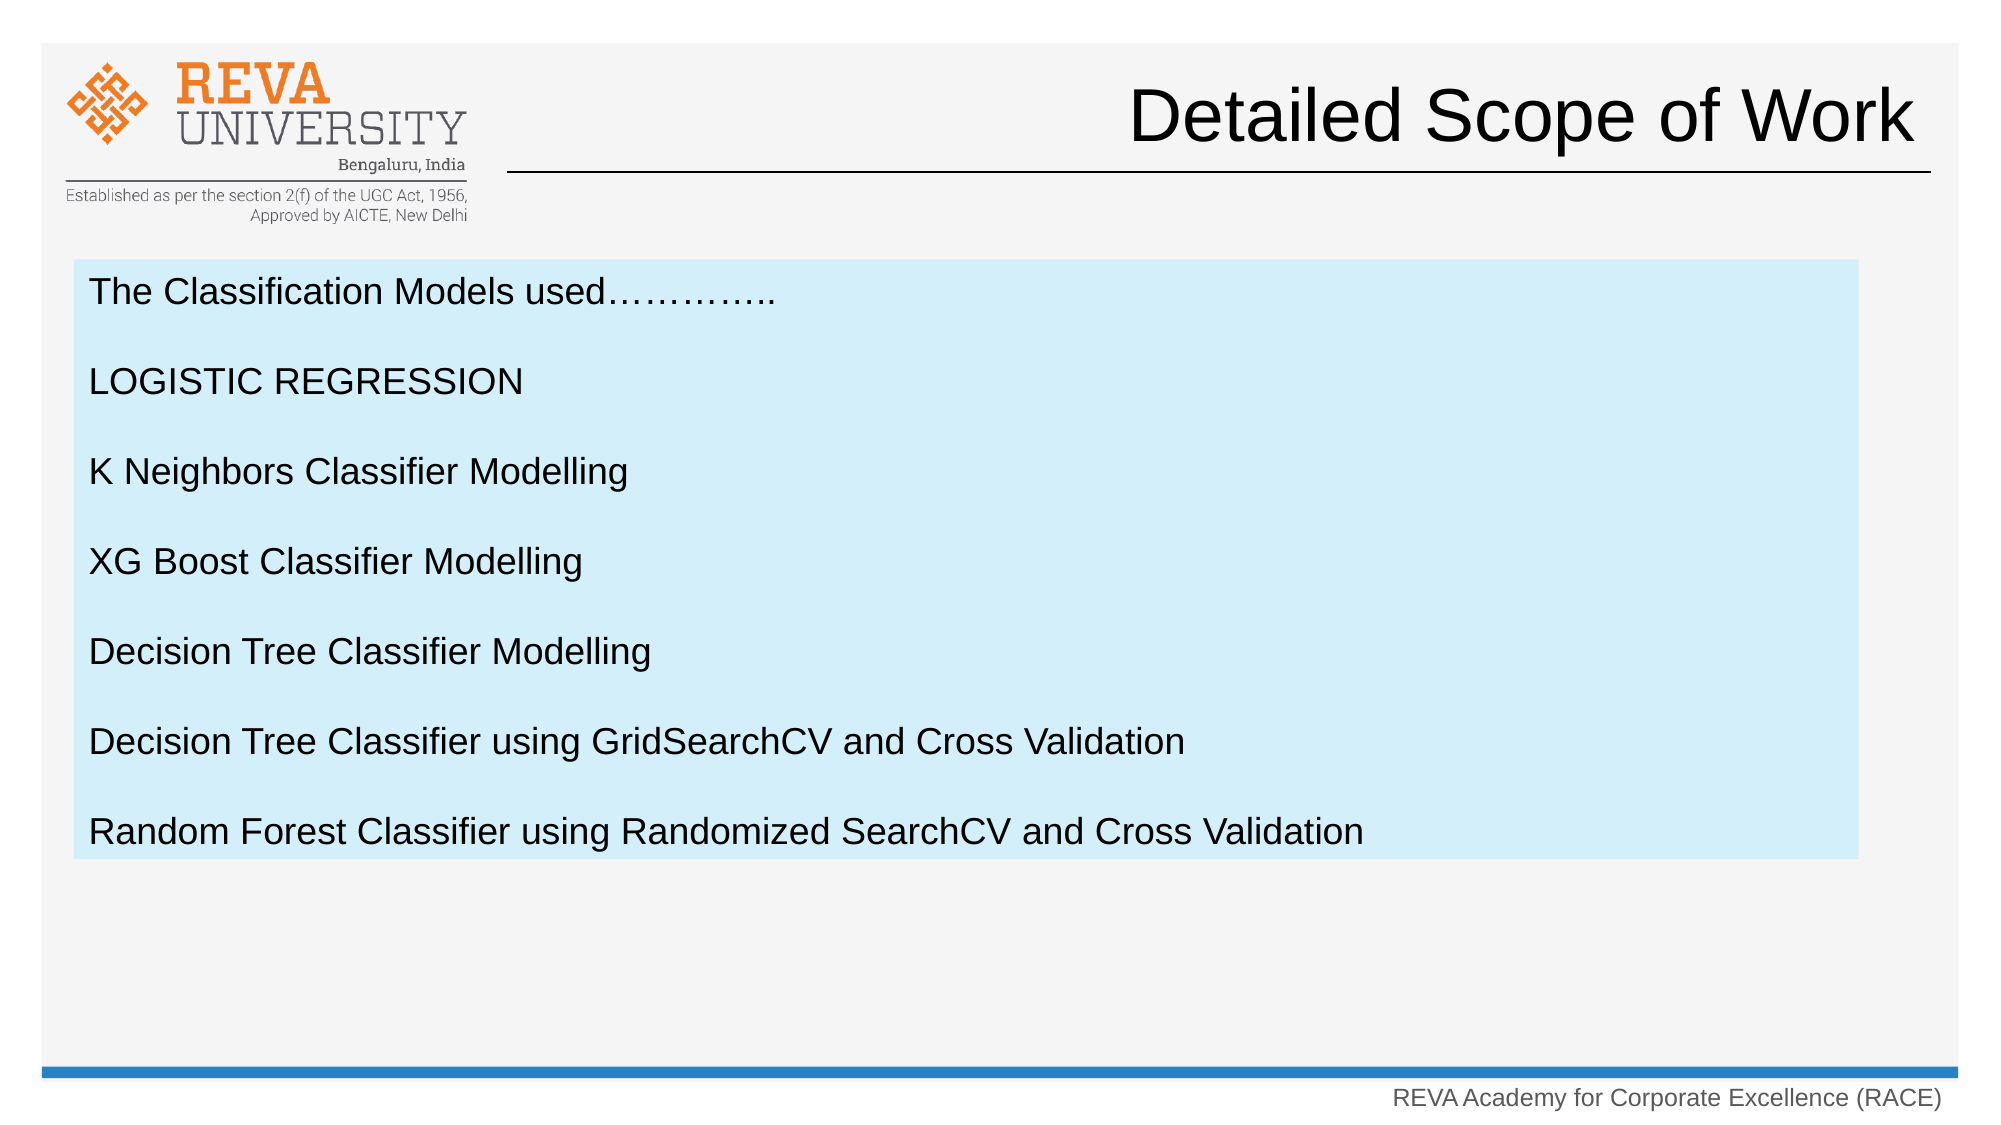

# Detailed Scope of Work
The Classification Models used…………..

LOGISTIC REGRESSION

K Neighbors Classifier Modelling

XG Boost Classifier Modelling

Decision Tree Classifier Modelling

Decision Tree Classifier using GridSearchCV and Cross Validation

Random Forest Classifier using Randomized SearchCV and Cross Validation